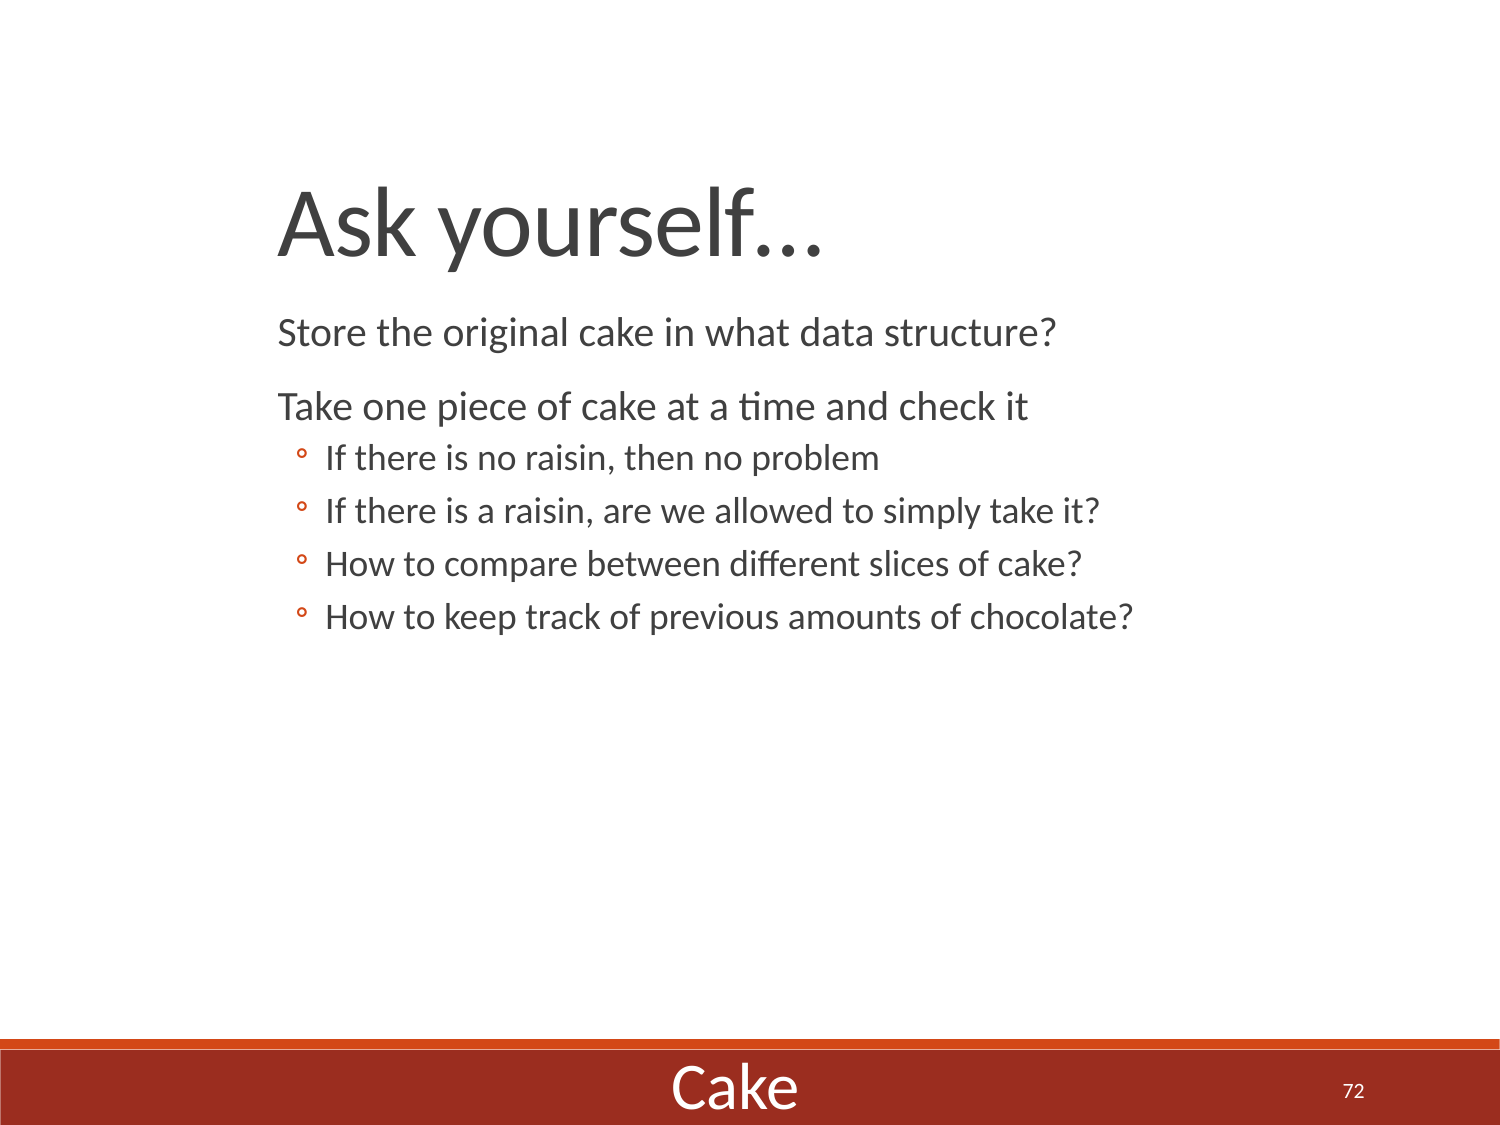

Ask yourself…
Store the original cake in what data structure?
Take one piece of cake at a time and check it
If there is no raisin, then no problem
If there is a raisin, are we allowed to simply take it?
How to compare between different slices of cake?
How to keep track of previous amounts of chocolate?
Cake
72